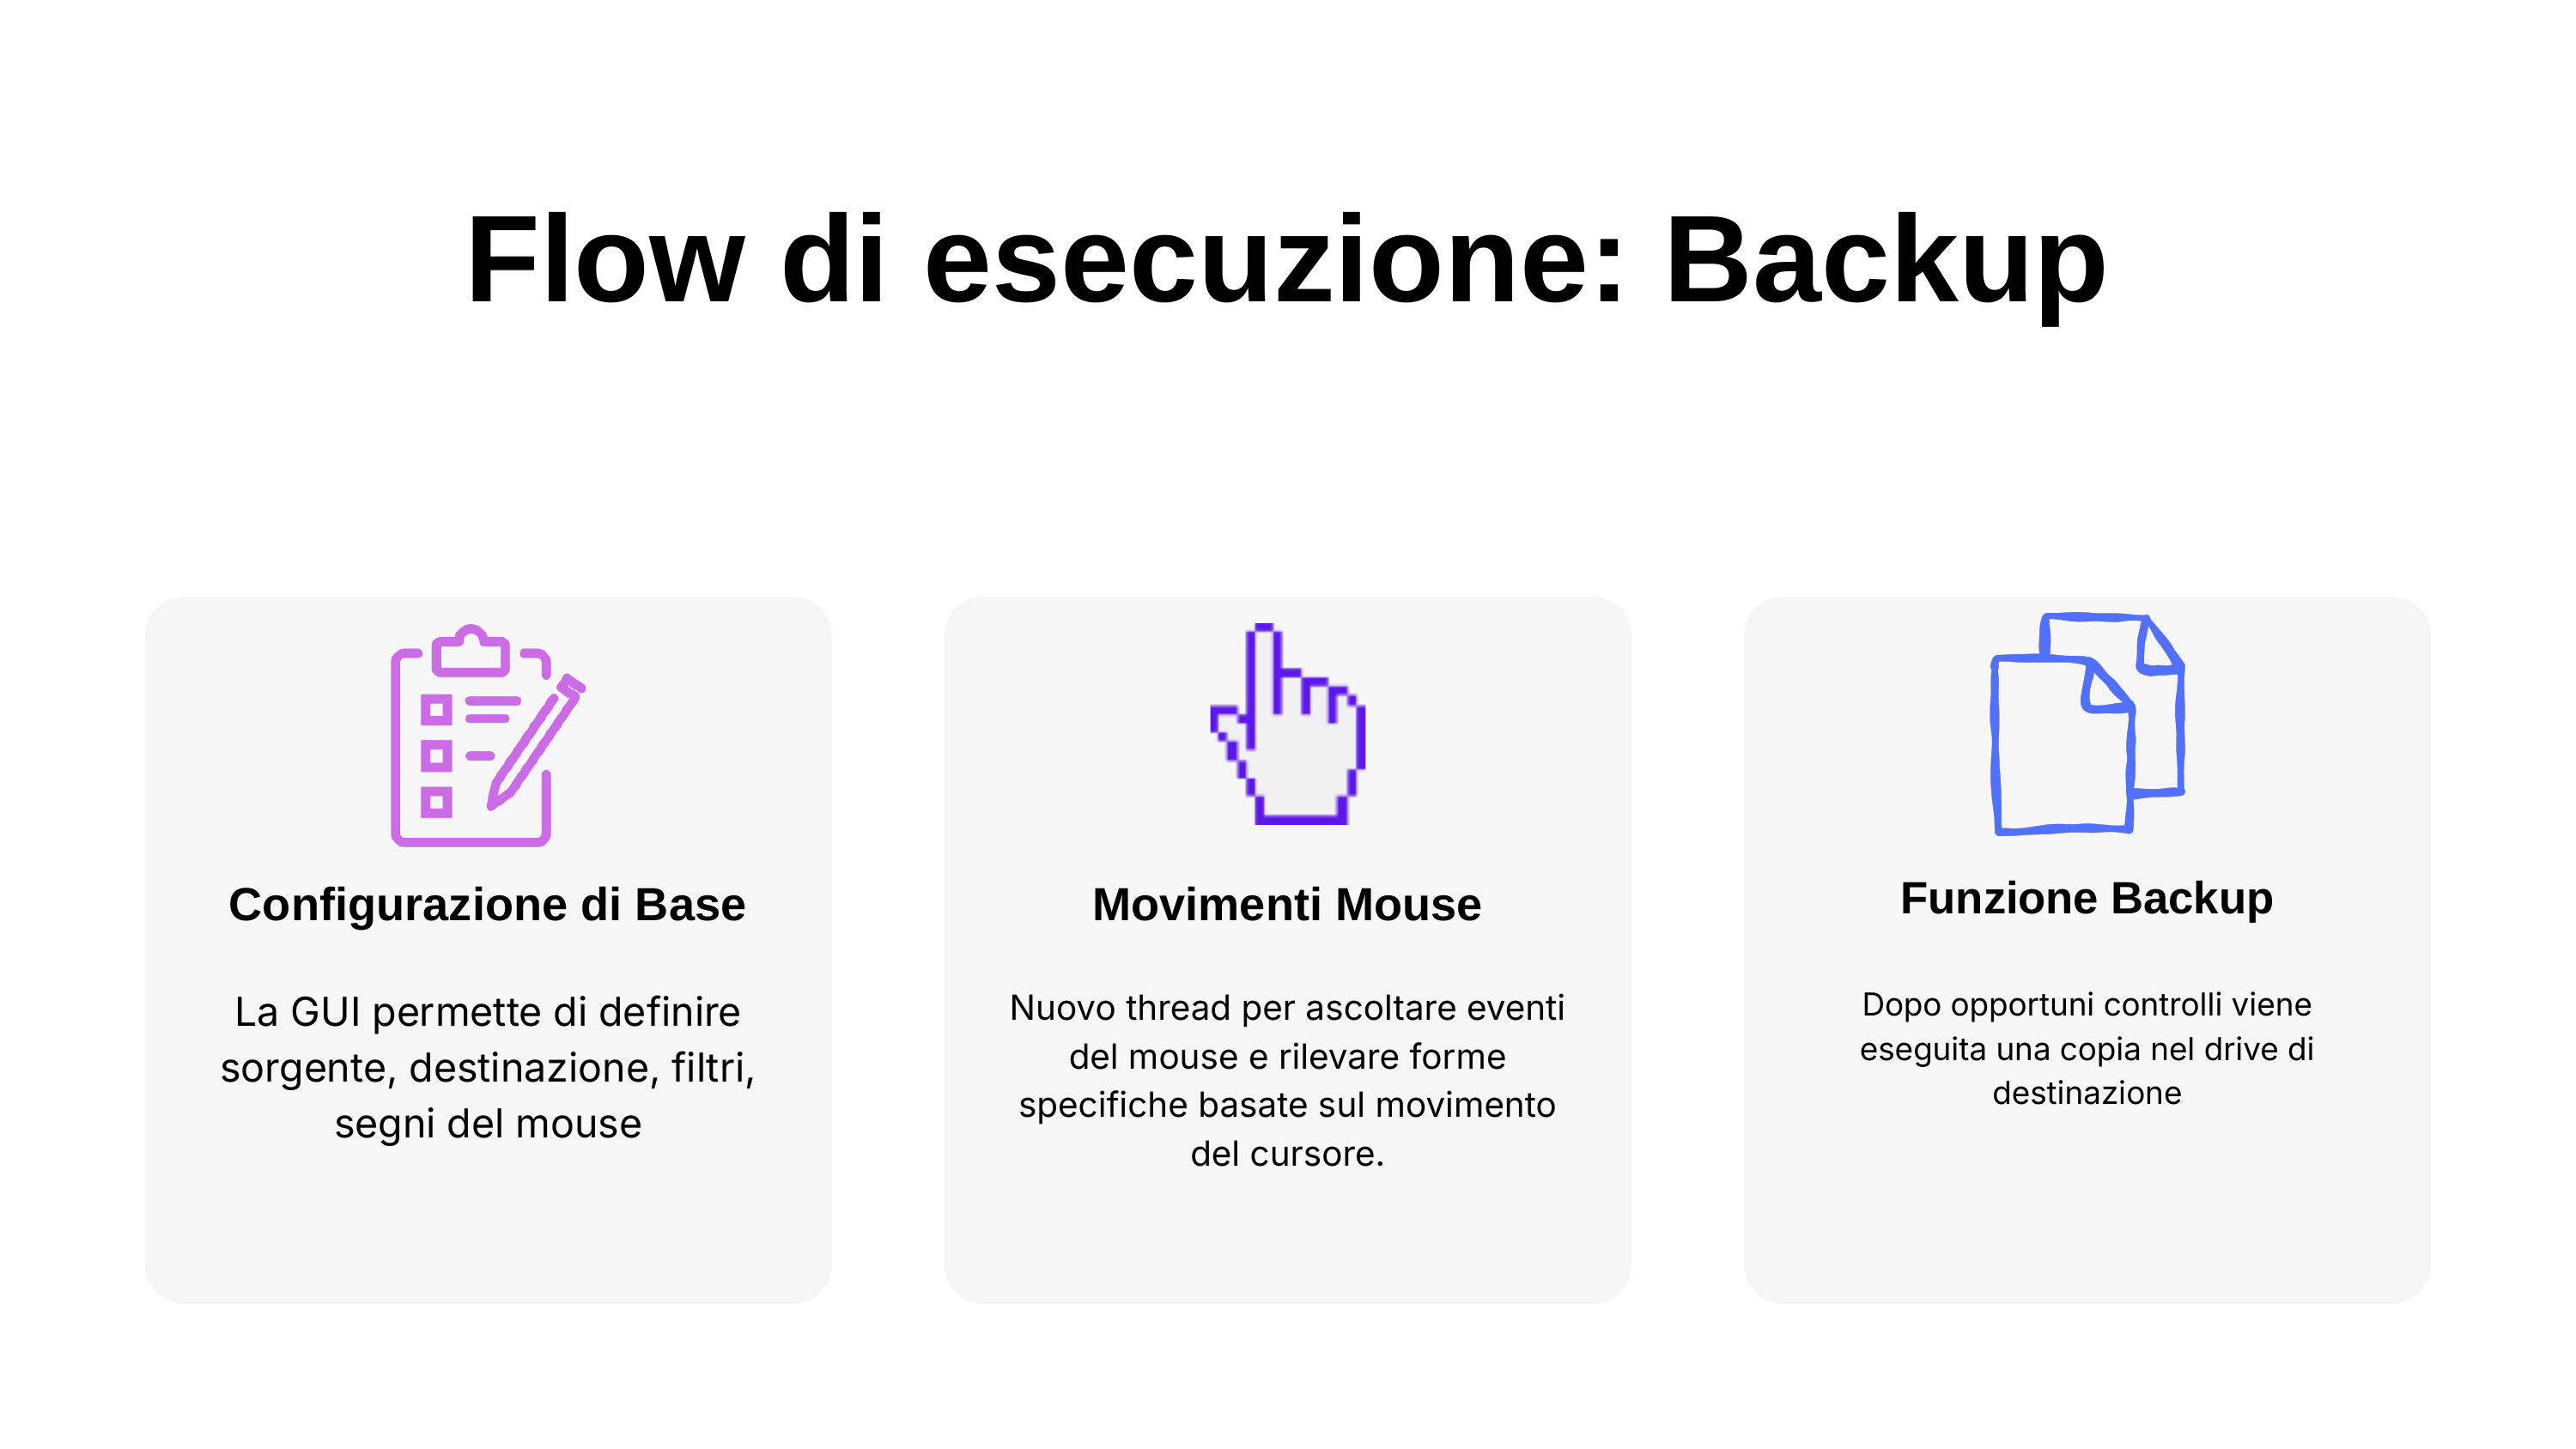

Flow di esecuzione: Backup

Funzione Backup
Dopo opportuni controlli viene eseguita una copia nel drive di destinazione
Configurazione di Base
La GUI permette di definire sorgente, destinazione, filtri, segni del mouse
Movimenti Mouse
Nuovo thread per ascoltare eventi del mouse e rilevare forme specifiche basate sul movimento del cursore.